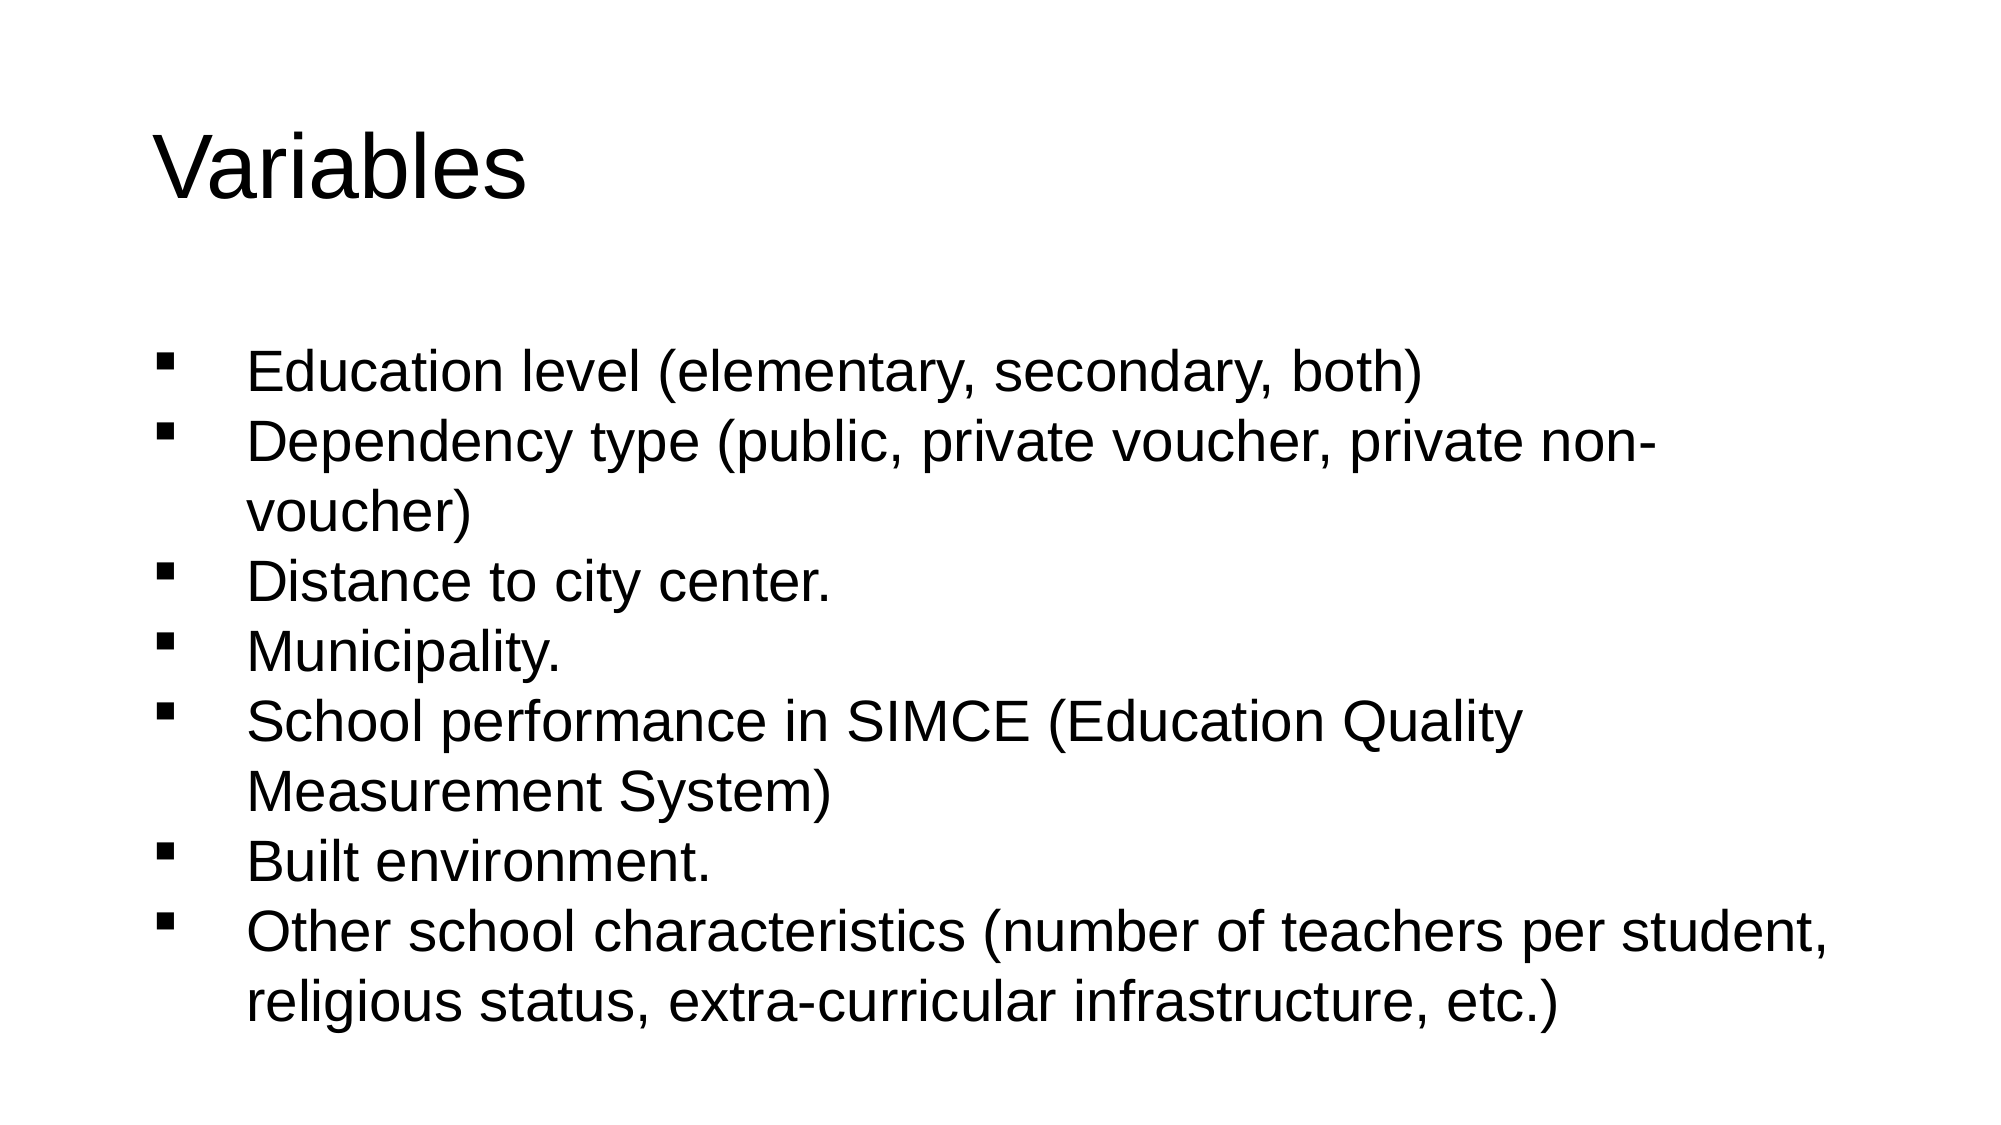

# Variables
Education level (elementary, secondary, both)
Dependency type (public, private voucher, private non-voucher)
Distance to city center.
Municipality.
School performance in SIMCE (Education Quality Measurement System)
Built environment.
Other school characteristics (number of teachers per student, religious status, extra-curricular infrastructure, etc.)